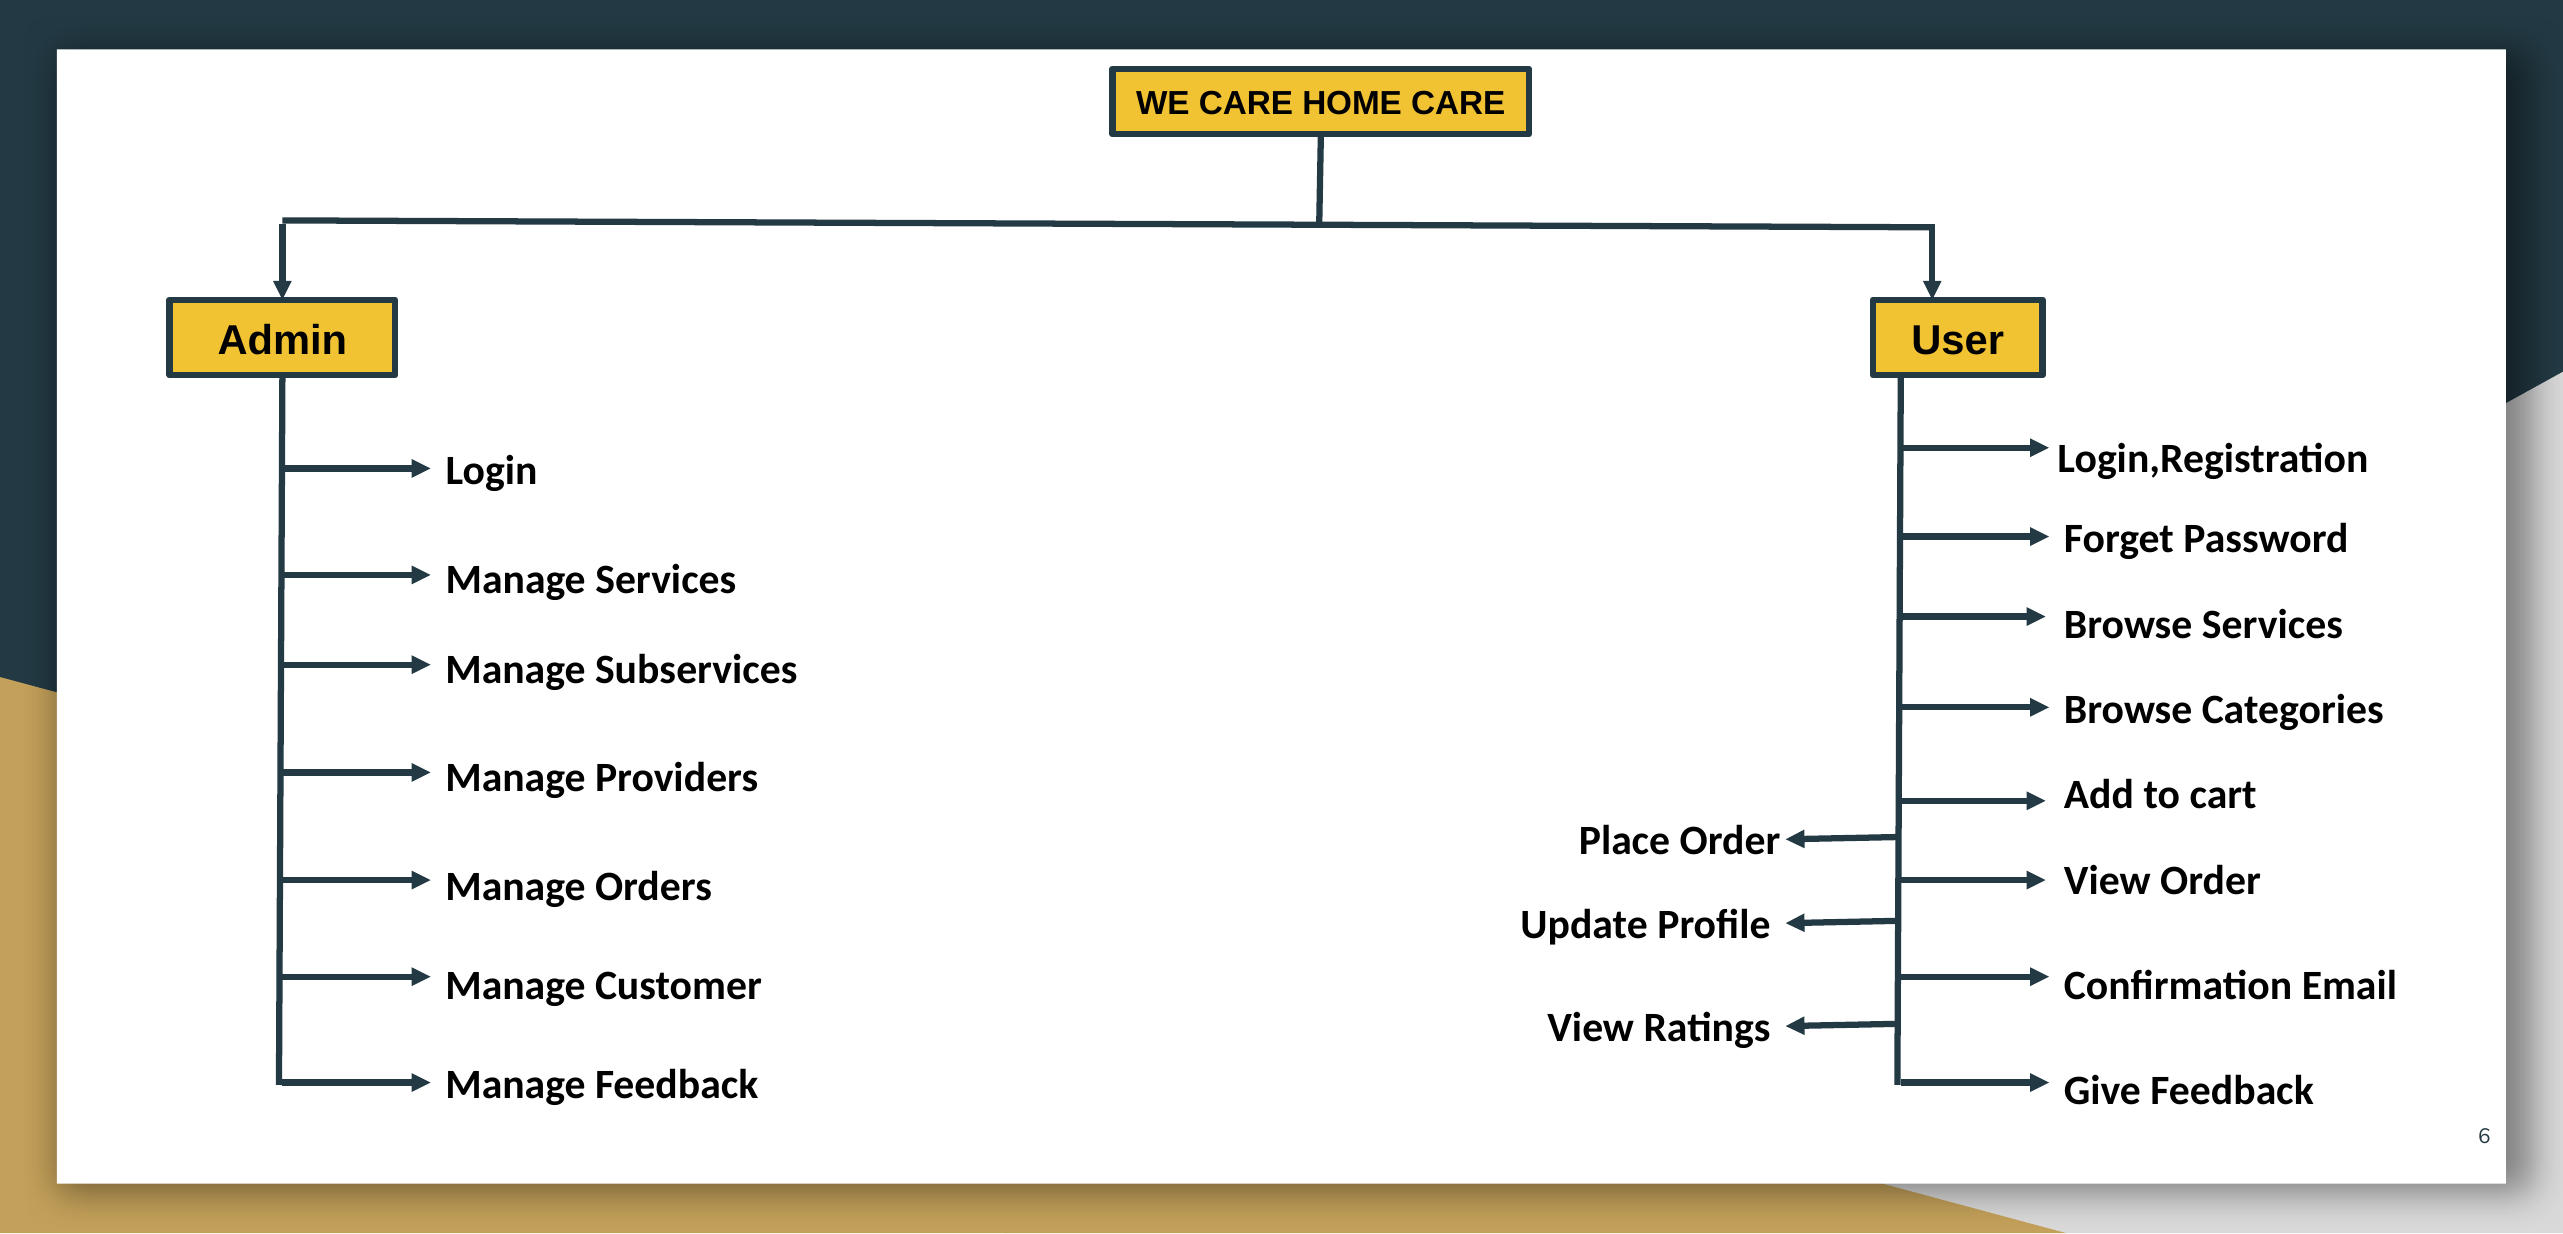

WE CARE HOME CARE
Admin
User
Login,Registration
Login
Forget Password
Manage Services
Browse Services
Manage Subservices
Browse Categories
Manage Providers
Add to cart
Place Order
View Order
Manage Orders
Update Profile
Confirmation Email
Manage Customer
View Ratings
Manage Feedback
Give Feedback
6